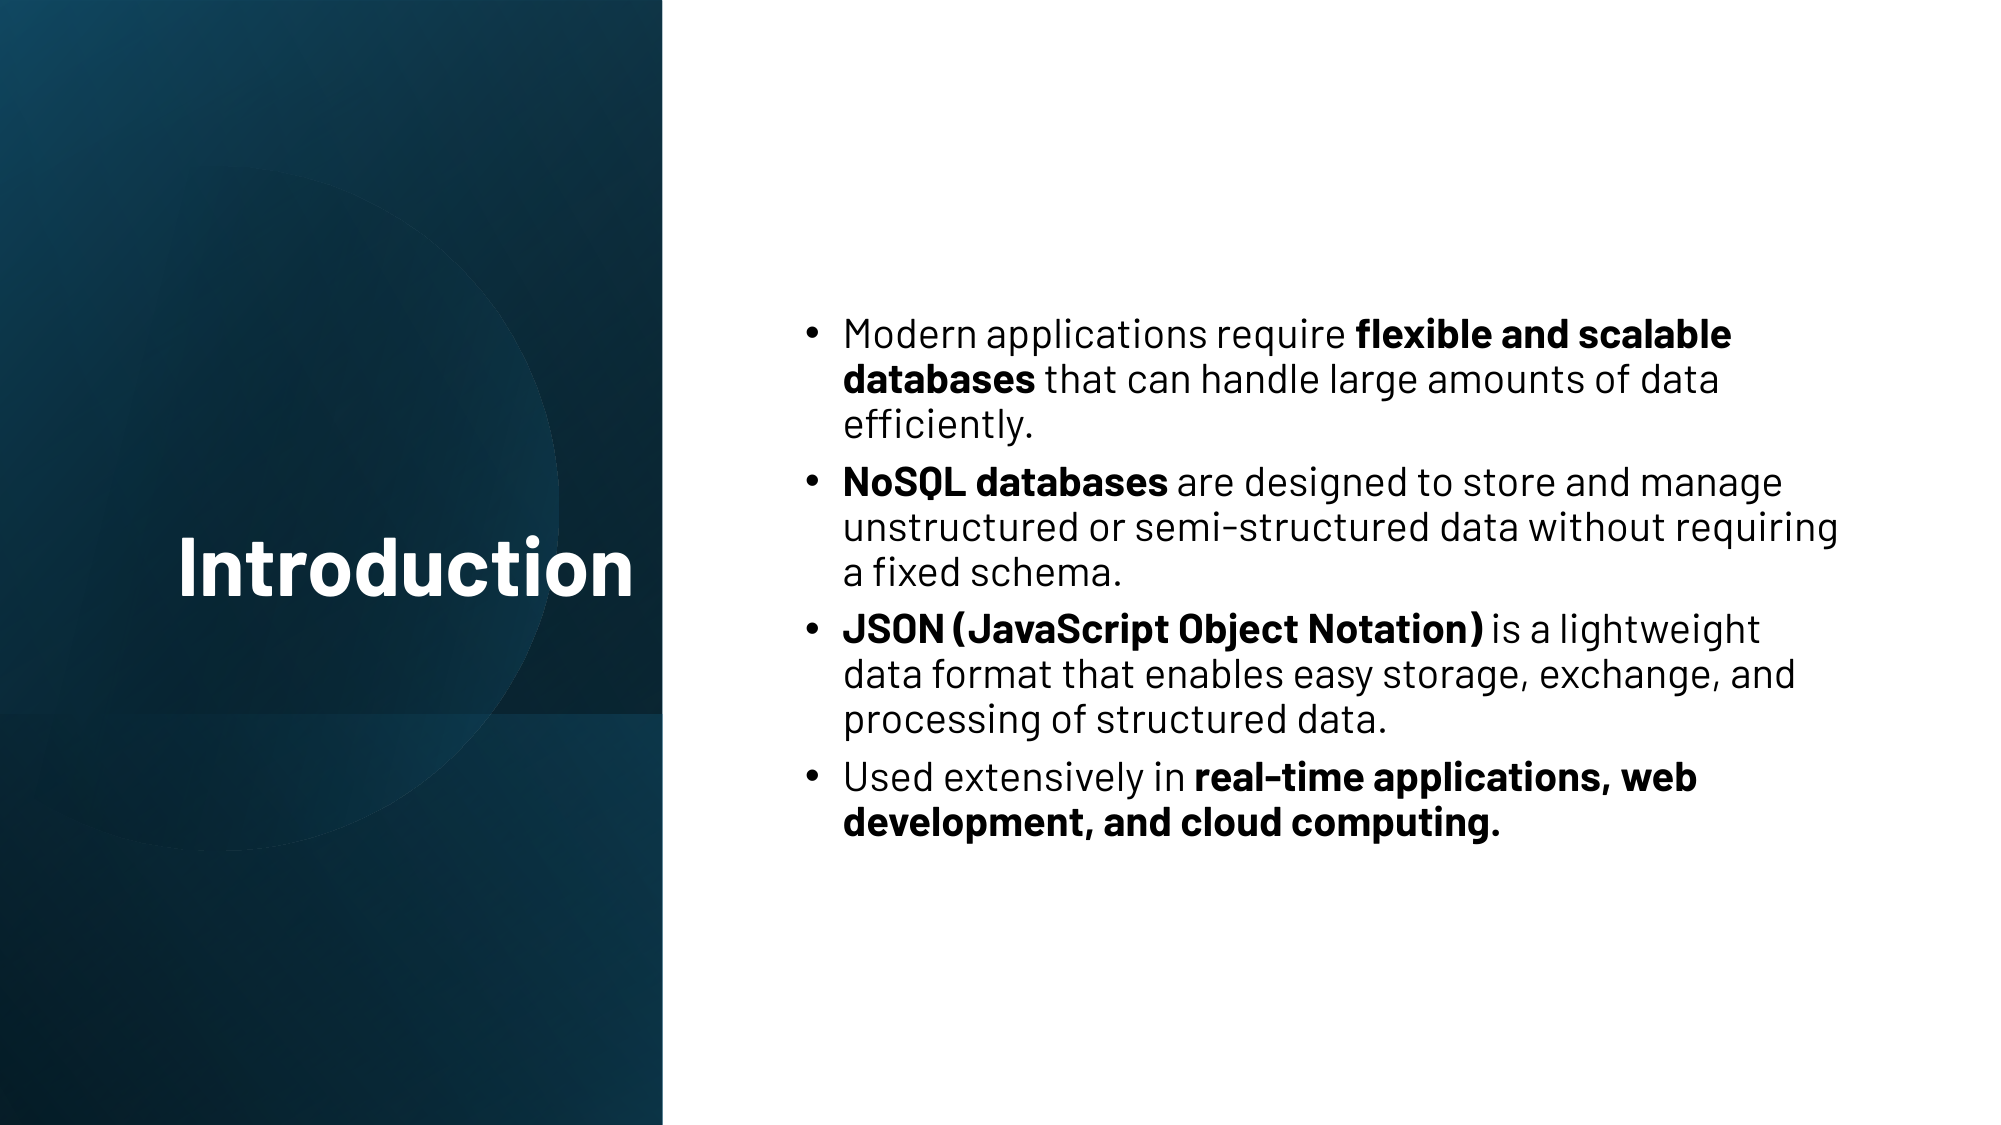

Modern applications require flexible and scalable databases that can handle large amounts of data efficiently.
NoSQL databases are designed to store and manage unstructured or semi-structured data without requiring a fixed schema.
JSON (JavaScript Object Notation) is a lightweight data format that enables easy storage, exchange, and processing of structured data.
Used extensively in real-time applications, web development, and cloud computing.

# Introduction